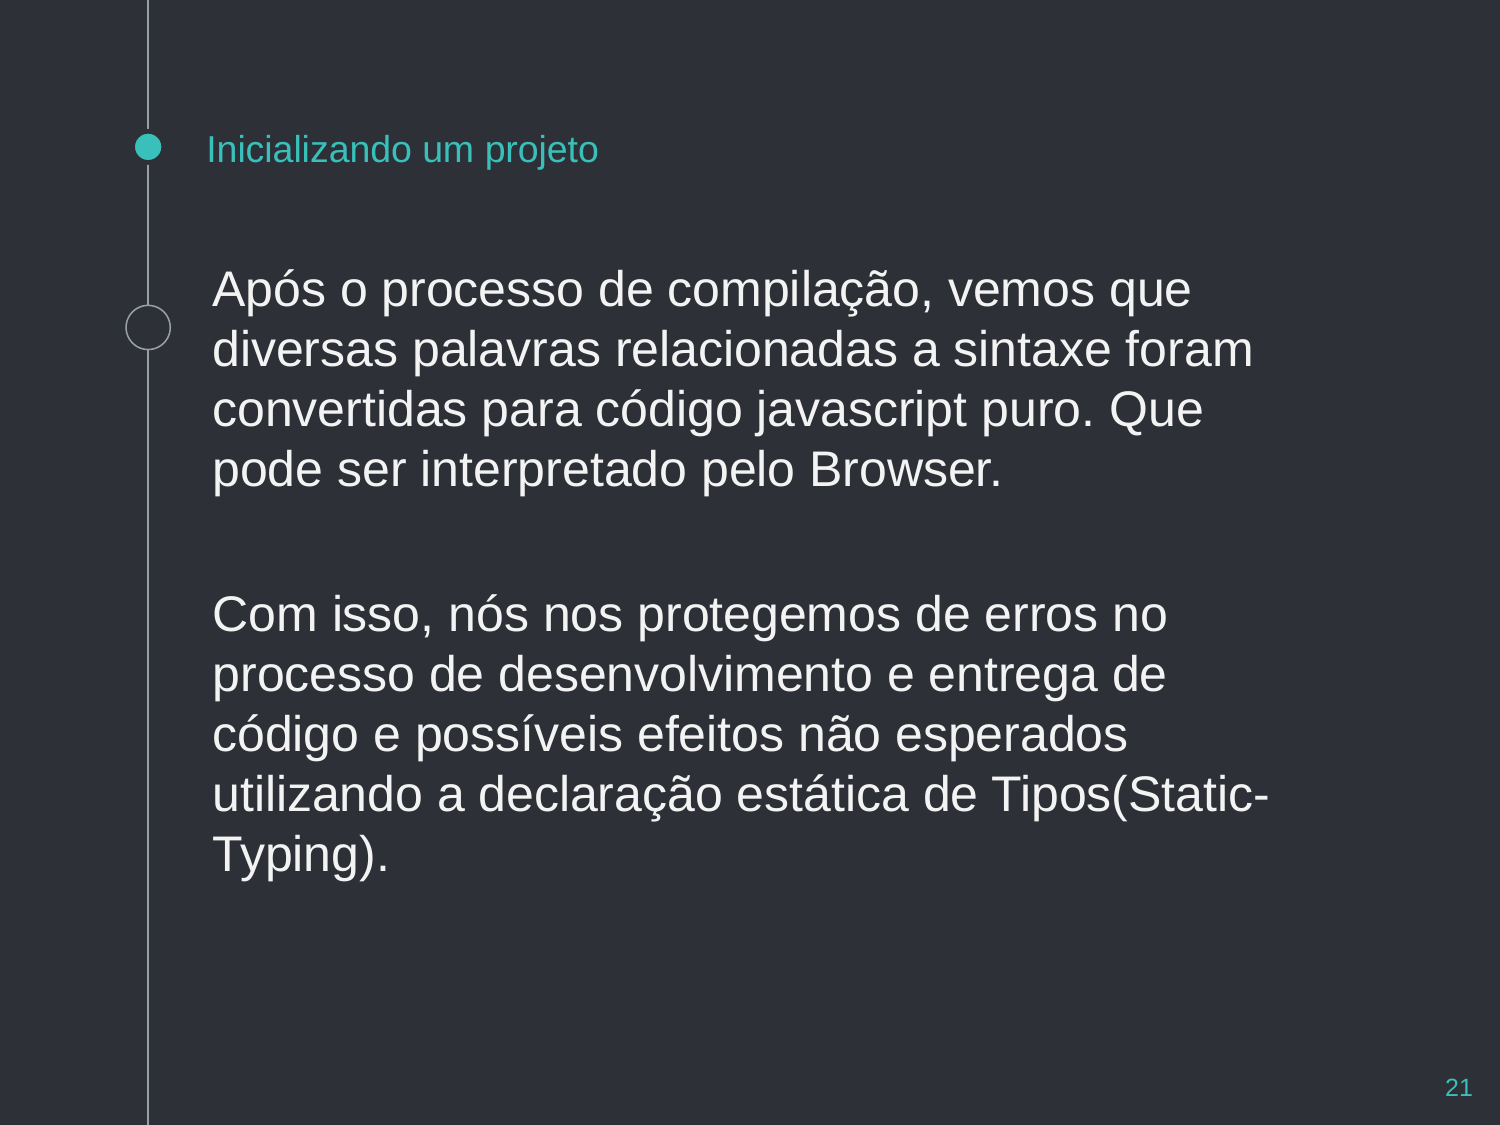

# Inicializando um projeto
Após o processo de compilação, vemos que diversas palavras relacionadas a sintaxe foram convertidas para código javascript puro. Que pode ser interpretado pelo Browser.

Com isso, nós nos protegemos de erros no processo de desenvolvimento e entrega de código e possíveis efeitos não esperados utilizando a declaração estática de Tipos(Static-Typing).
21